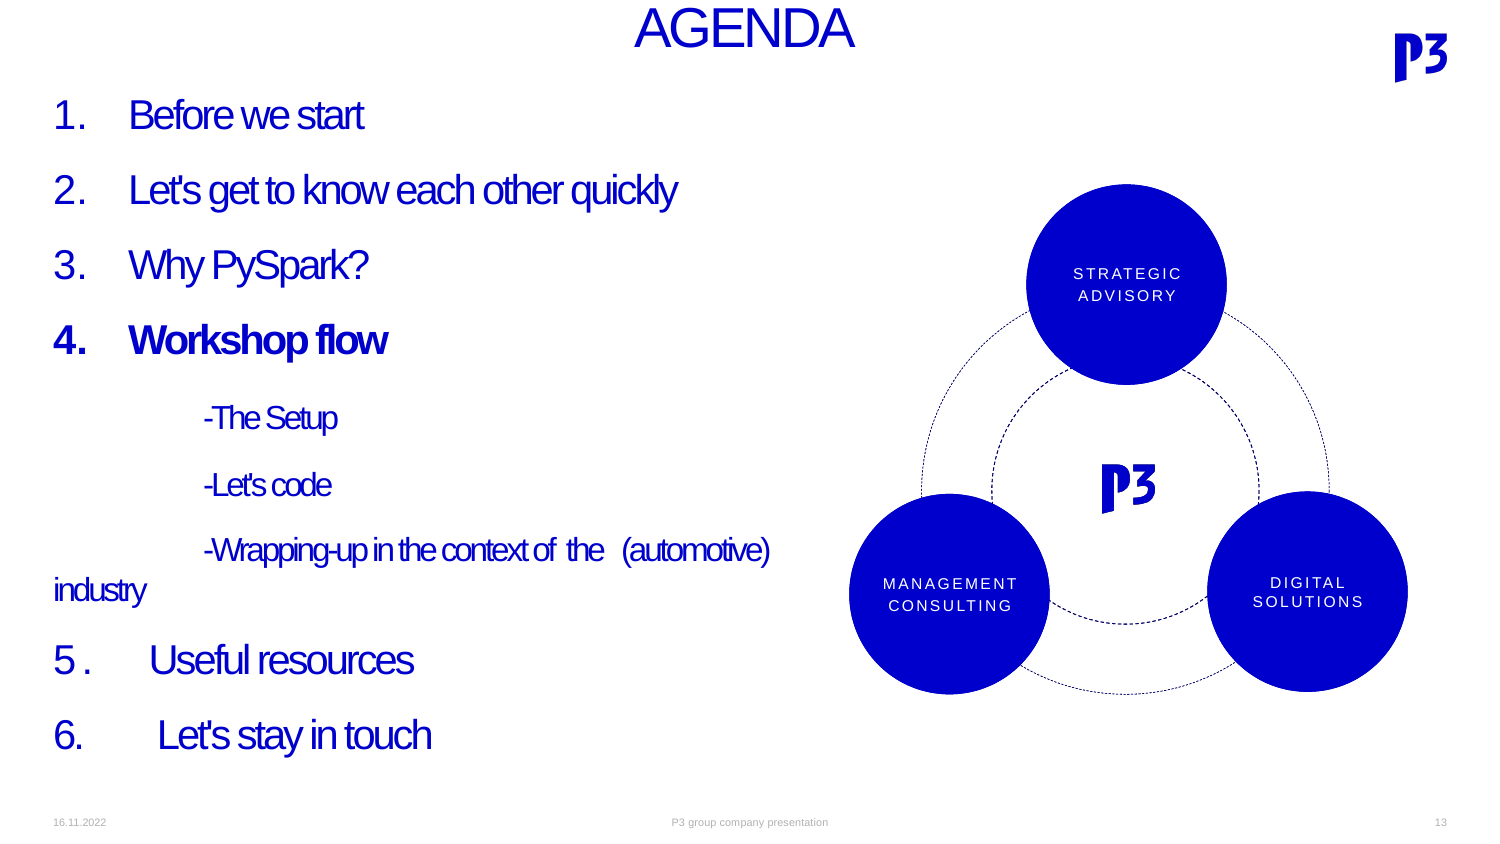

AGENDA
Before we start
Let's get to know each other quickly
Why PySpark?
Workshop flow
	-The Setup
	-Let's code
	-Wrapping-up in the context of  the   (automotive)  industry
5 .       Useful resources
6.         Let's stay in touch

STRATEGIC
ADVISORY
STRATEGIC  ADVISORY

DIGITAL
SOLUTIONS
MANAGEMENT
CONSULTING
MANAGEMENT  CONSULTING
16.11.2022
P3 group company presentation
13